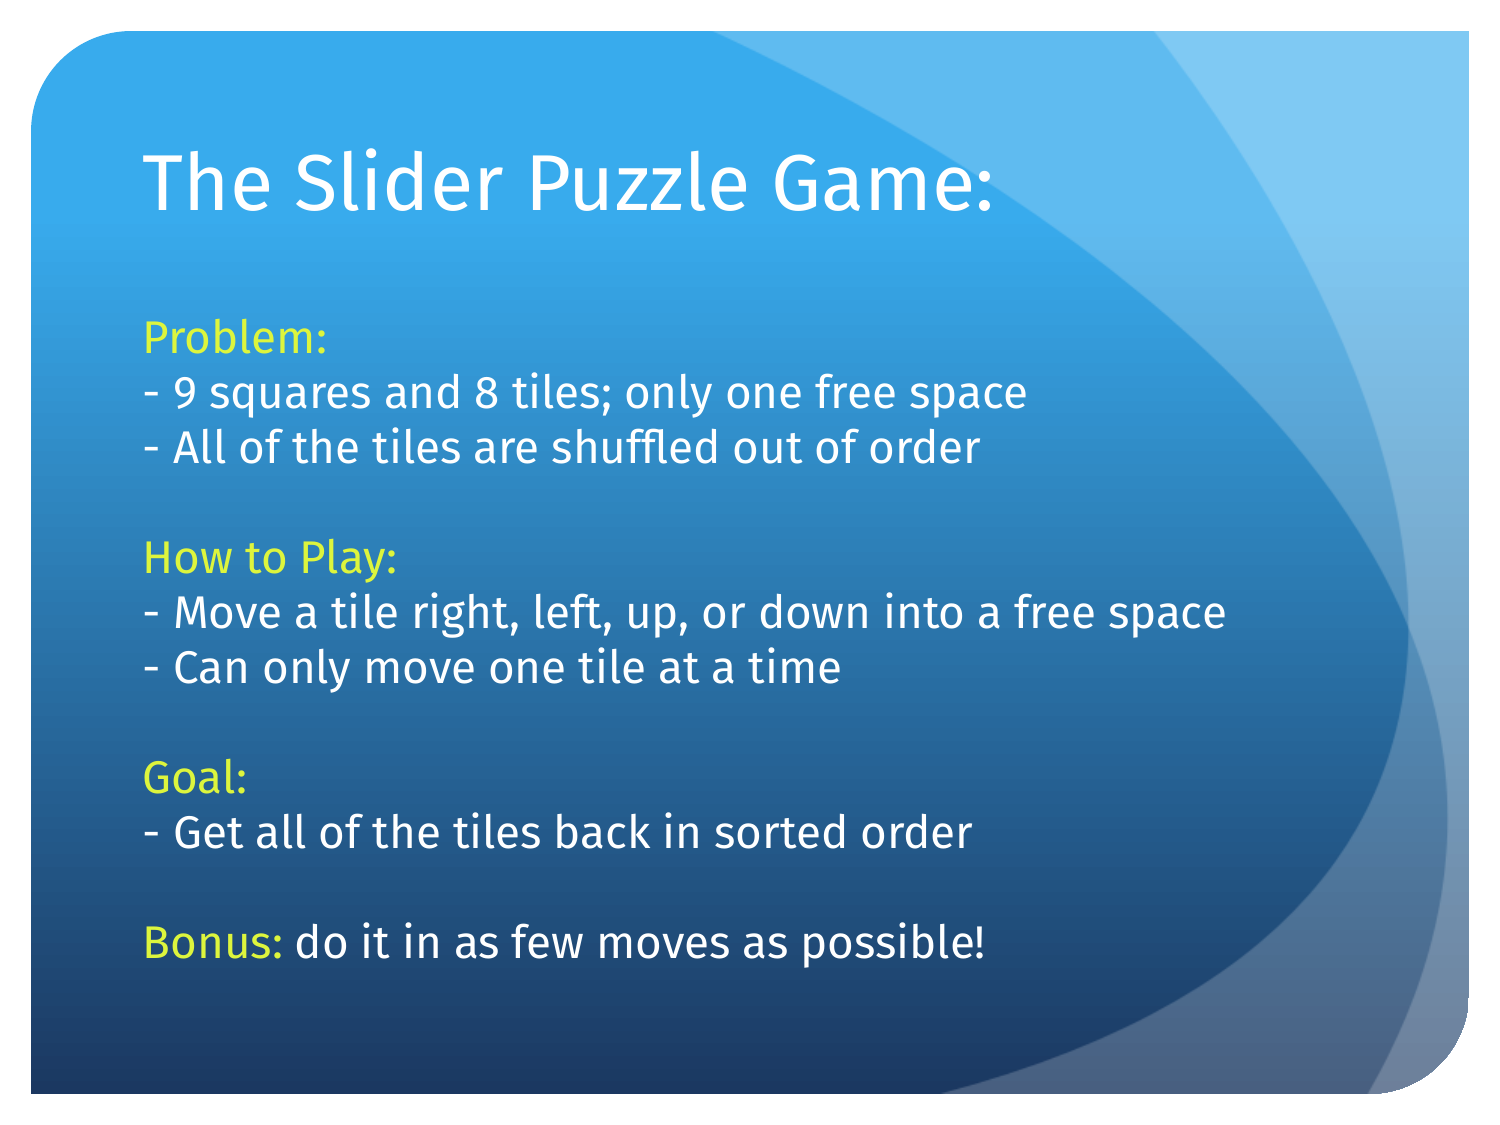

# The Slider Puzzle Game:
Problem:
- 9 squares and 8 tiles; only one free space
- All of the tiles are shuffled out of order
How to Play:
- Move a tile right, left, up, or down into a free space
- Can only move one tile at a time
Goal:
- Get all of the tiles back in sorted order
Bonus: do it in as few moves as possible!